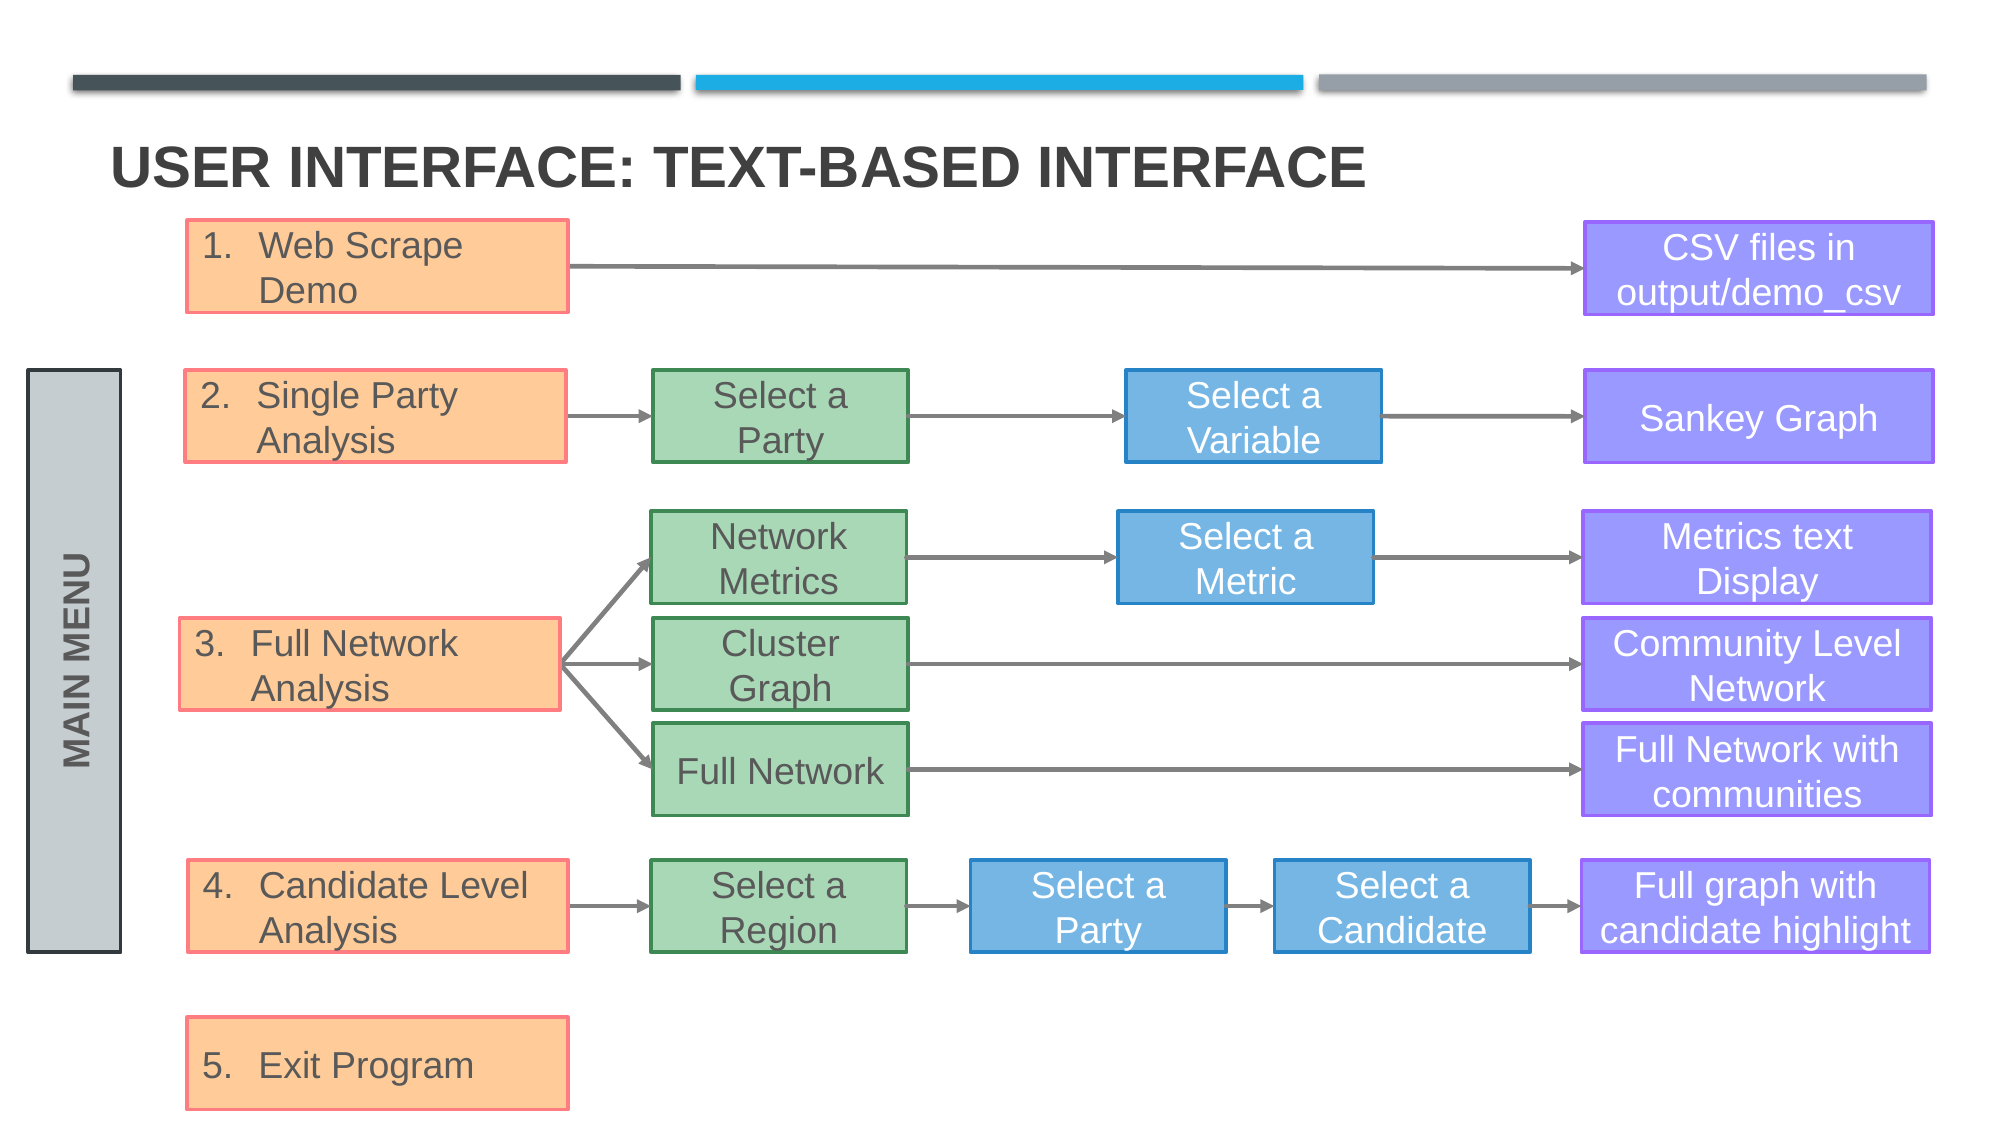

# User interface: text-based interface
Web Scrape Demo
CSV files in output/demo_csv
Single Party Analysis
Select a Party
Select a Variable
Sankey Graph
Select a Metric
Network Metrics
Metrics text Display
MAIN MENU
Full Network Analysis
Cluster Graph
Community Level Network
Full Network
Full Network with communities
Candidate Level Analysis
Select a Region
Select a Party
Select a Candidate
Full graph with candidate highlight
Exit Program